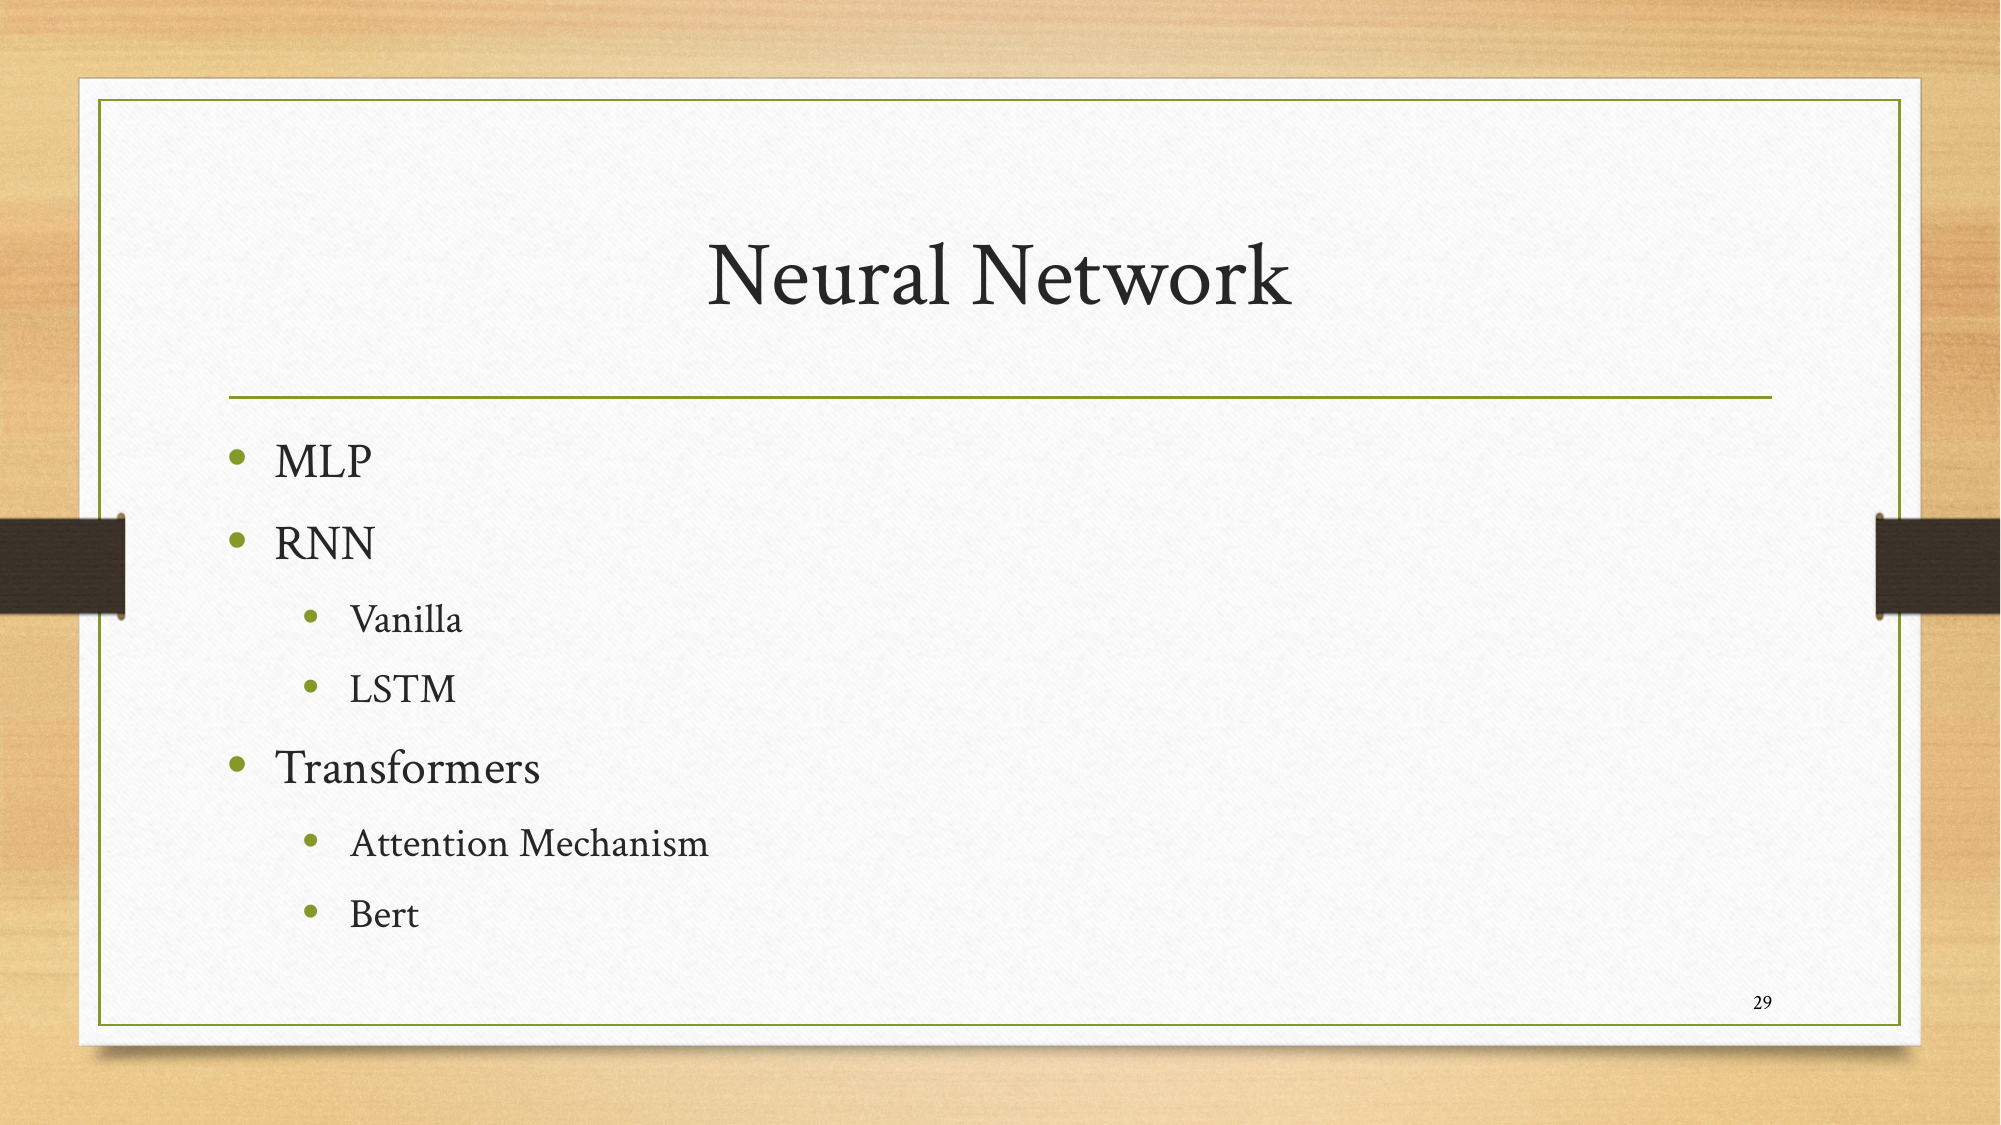

# Neural Network
MLP
RNN
Vanilla
LSTM
Transformers
Attention Mechanism
Bert
29